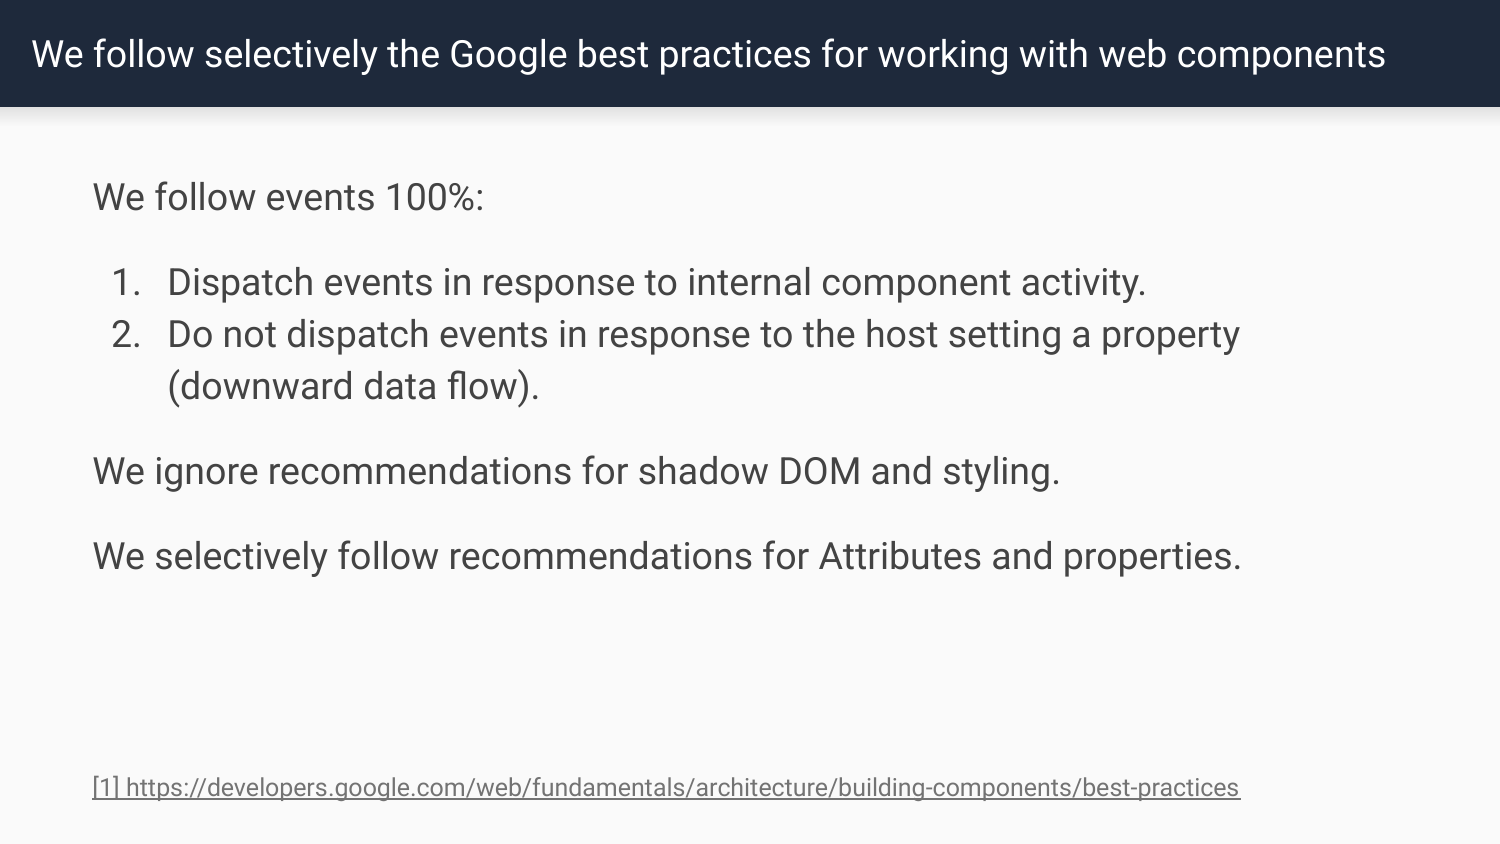

# We follow selectively the Google best practices for working with web components
We follow events 100%:
Dispatch events in response to internal component activity.
Do not dispatch events in response to the host setting a property (downward data flow).
We ignore recommendations for shadow DOM and styling.
We selectively follow recommendations for Attributes and properties.
[1] https://developers.google.com/web/fundamentals/architecture/building-components/best-practices